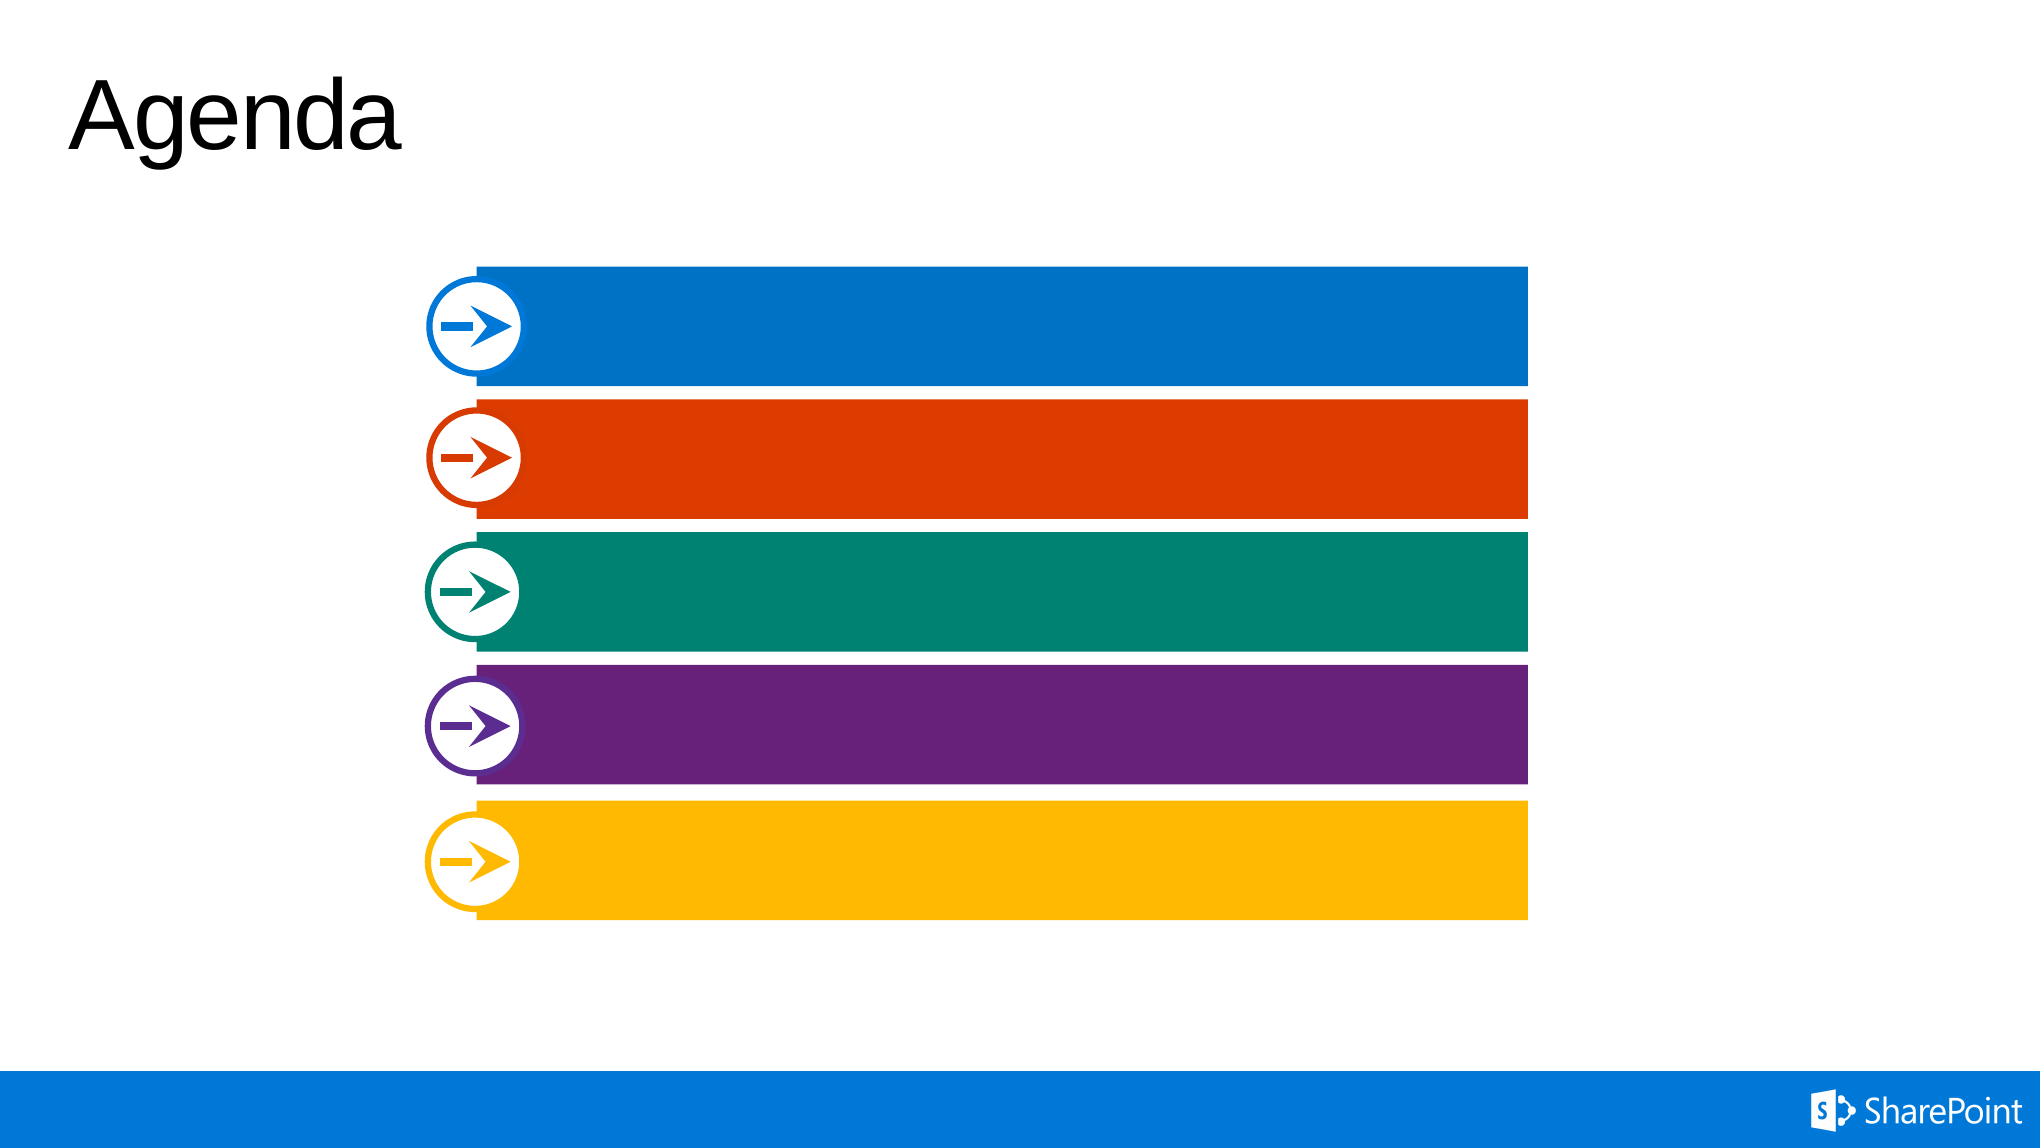

# Agenda
What are the Office UI Fabric React Components?

Available Components

Getting Started

How to use Office UI Fabric React Components

Q&A